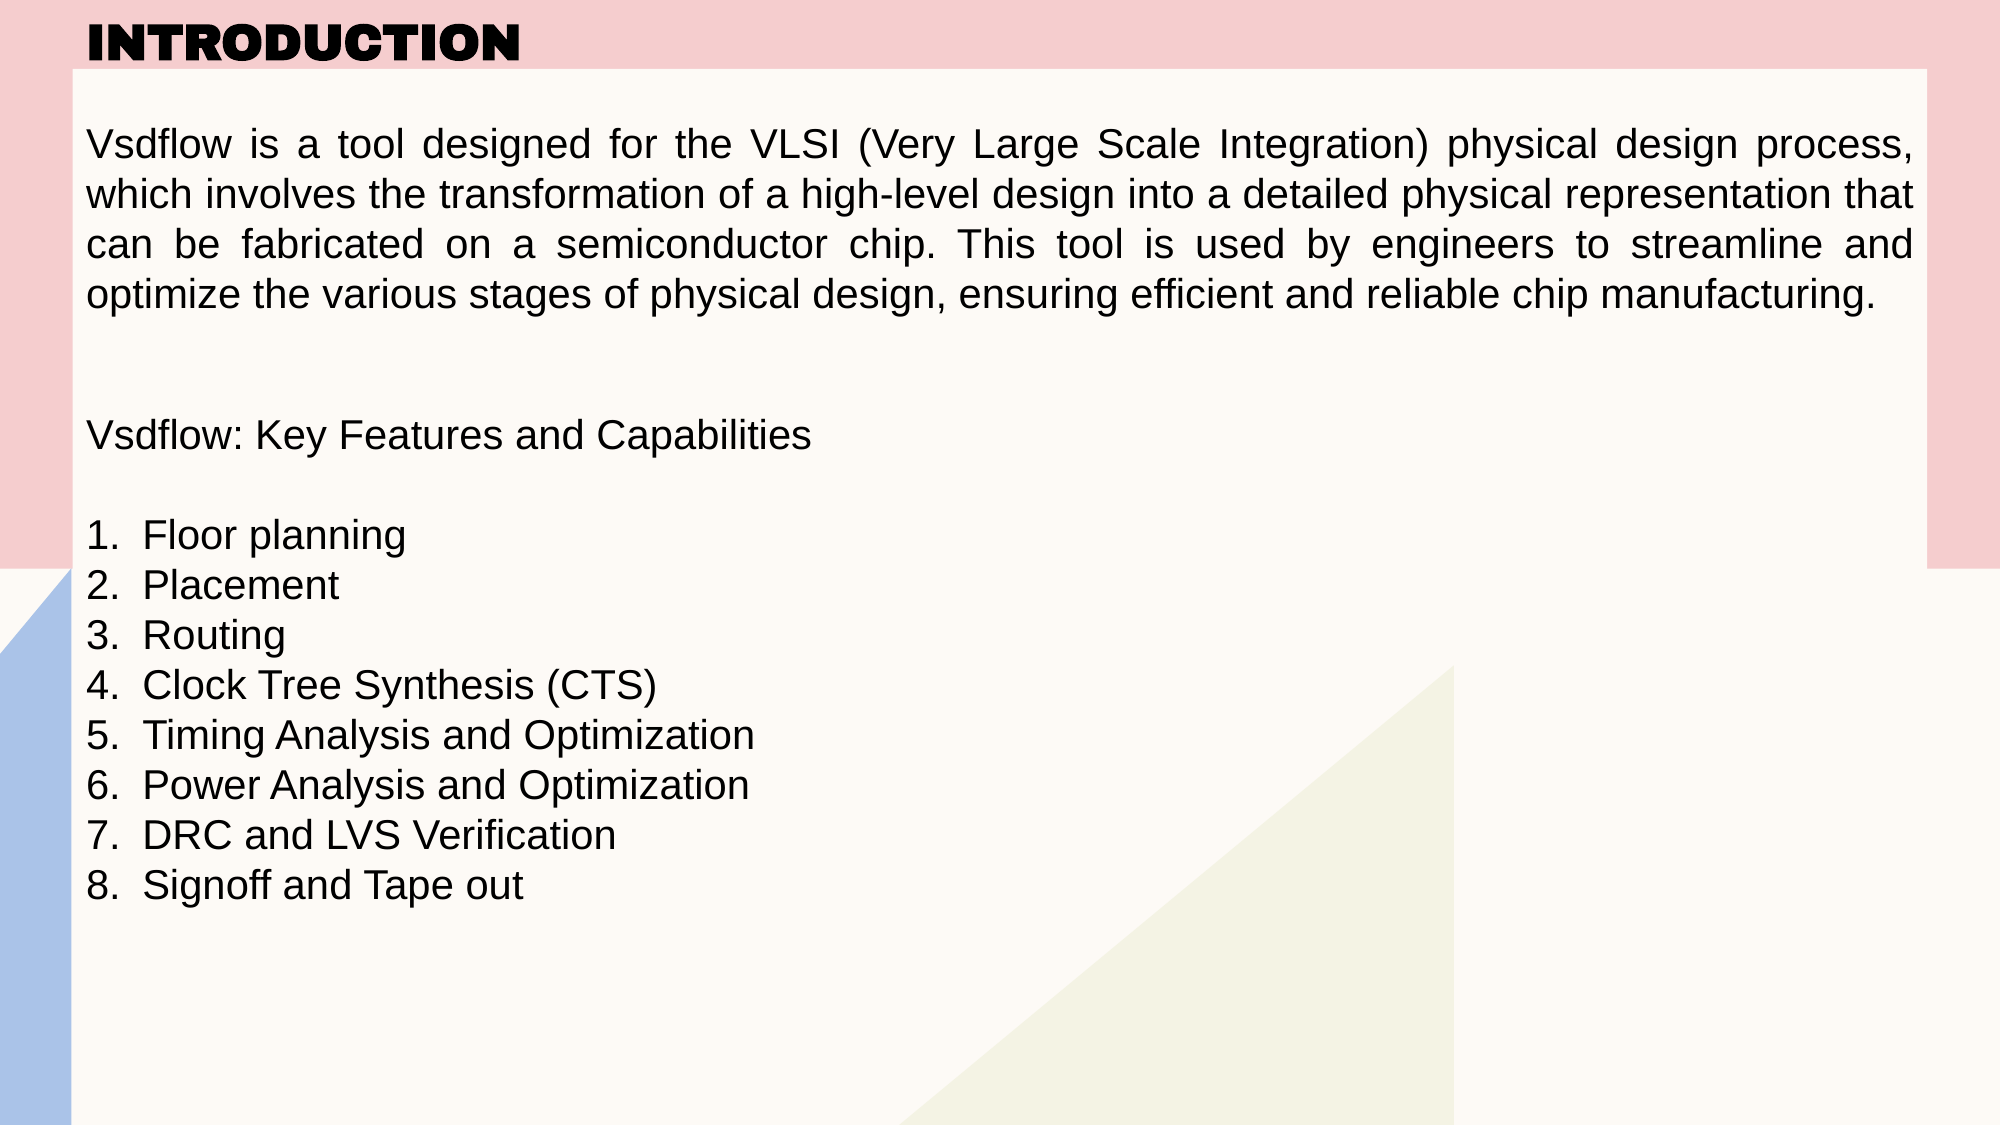

# Introduction

Vsdflow is a tool designed for the VLSI (Very Large Scale Integration) physical design process, which involves the transformation of a high-level design into a detailed physical representation that can be fabricated on a semiconductor chip. This tool is used by engineers to streamline and optimize the various stages of physical design, ensuring efficient and reliable chip manufacturing.

Vsdflow: Key Features and Capabilities

Floor planning
Placement
Routing
Clock Tree Synthesis (CTS)
Timing Analysis and Optimization
Power Analysis and Optimization
DRC and LVS Verification
Signoff and Tape out